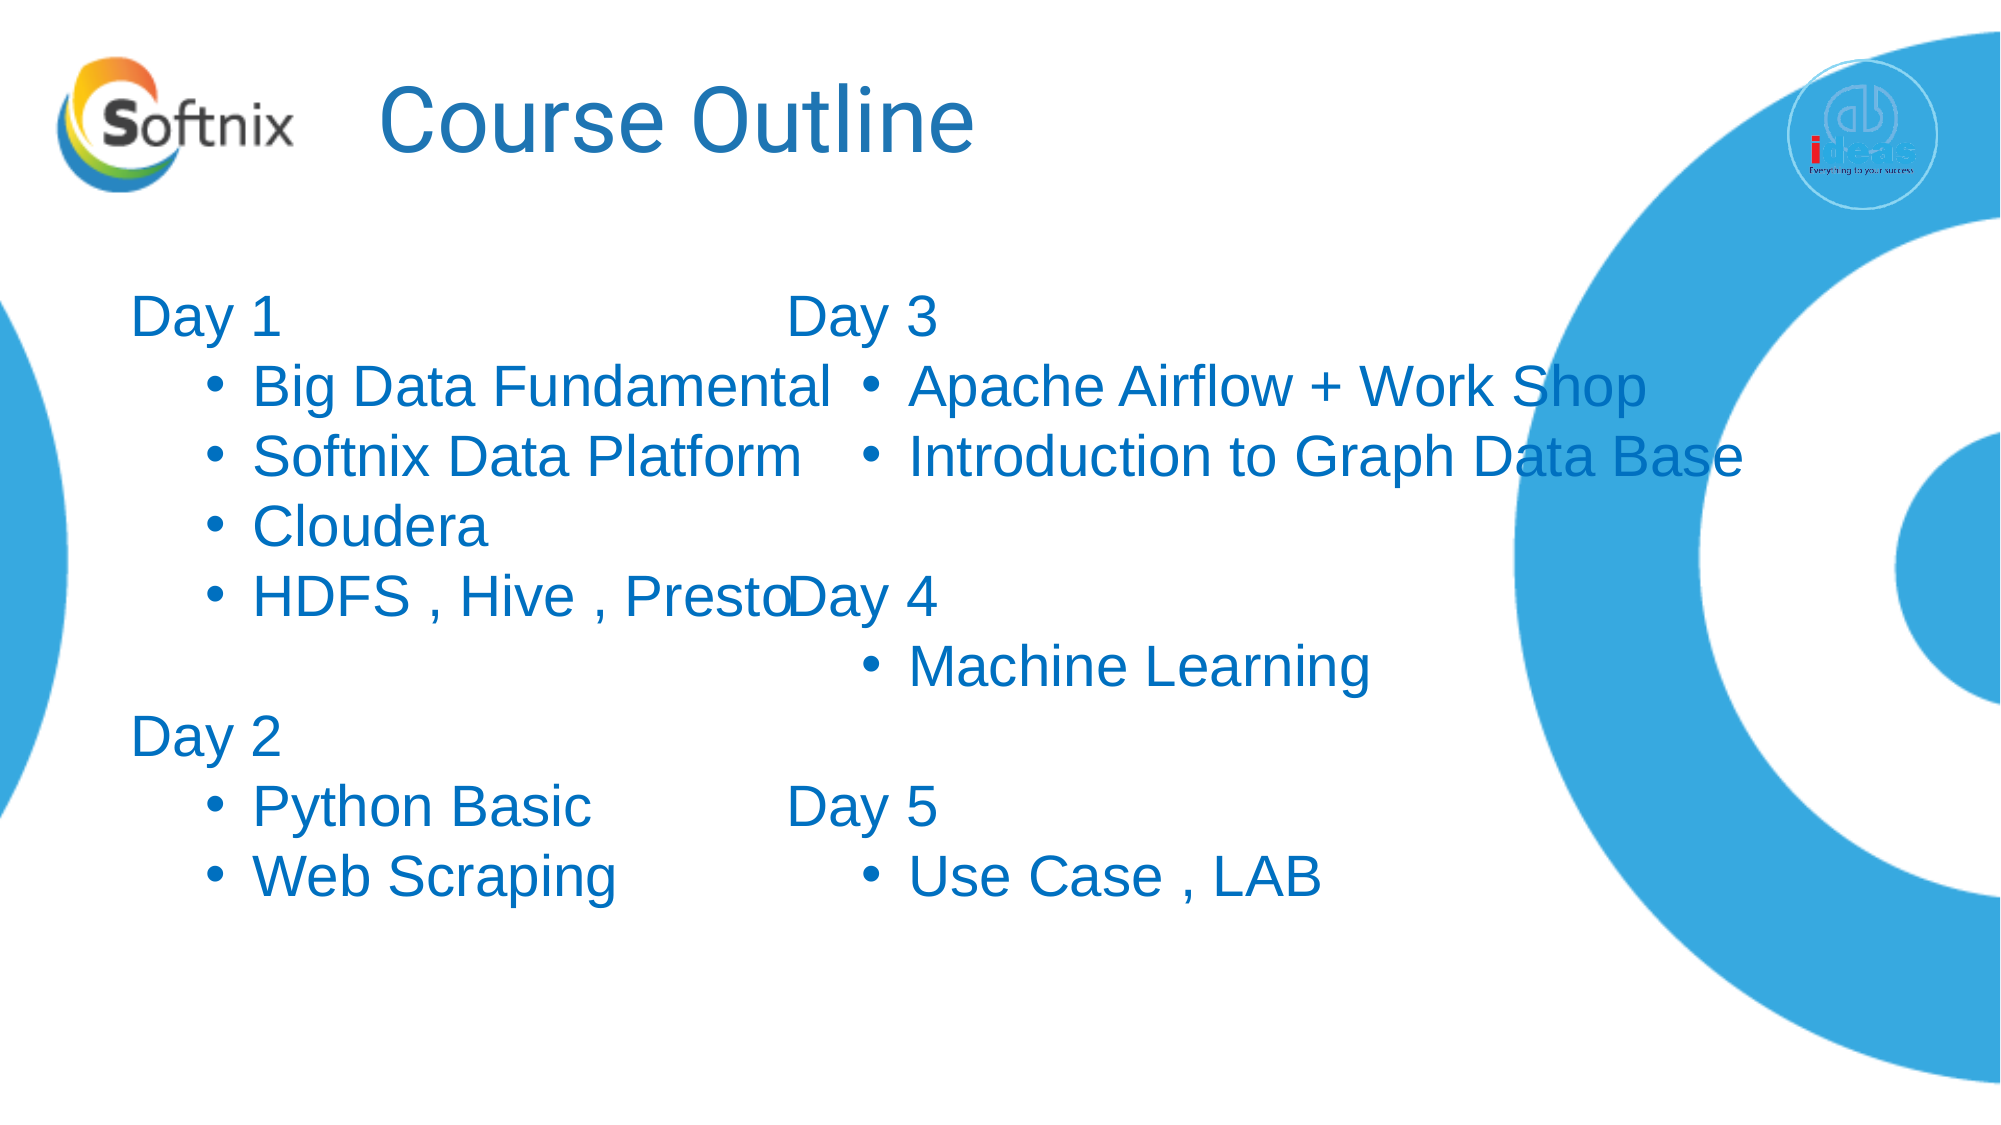

# Course Outline
Day 1
Big Data Fundamental
Softnix Data Platform
Cloudera
HDFS , Hive , Presto

Day 2
Python Basic
Web Scraping

Day 3
Apache Airflow + Work Shop
Introduction to Graph Data Base

Day 4
Machine Learning

Day 5
Use Case , LAB